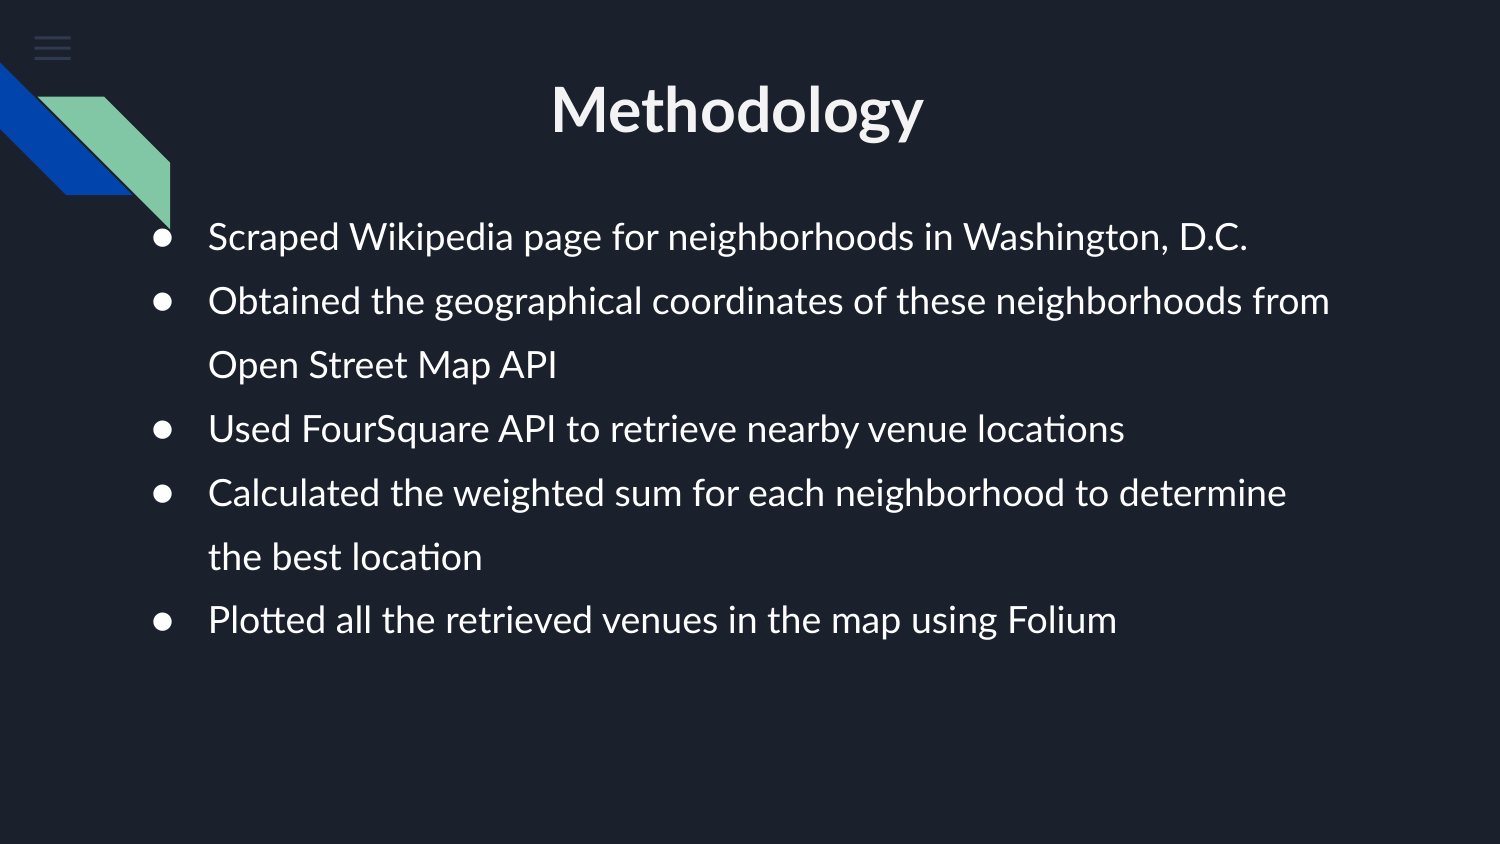

Methodology
Scraped Wikipedia page for neighborhoods in Washington, D.C.
Obtained the geographical coordinates of these neighborhoods from Open Street Map API
Used FourSquare API to retrieve nearby venue locations
Calculated the weighted sum for each neighborhood to determine the best location
Plotted all the retrieved venues in the map using Folium